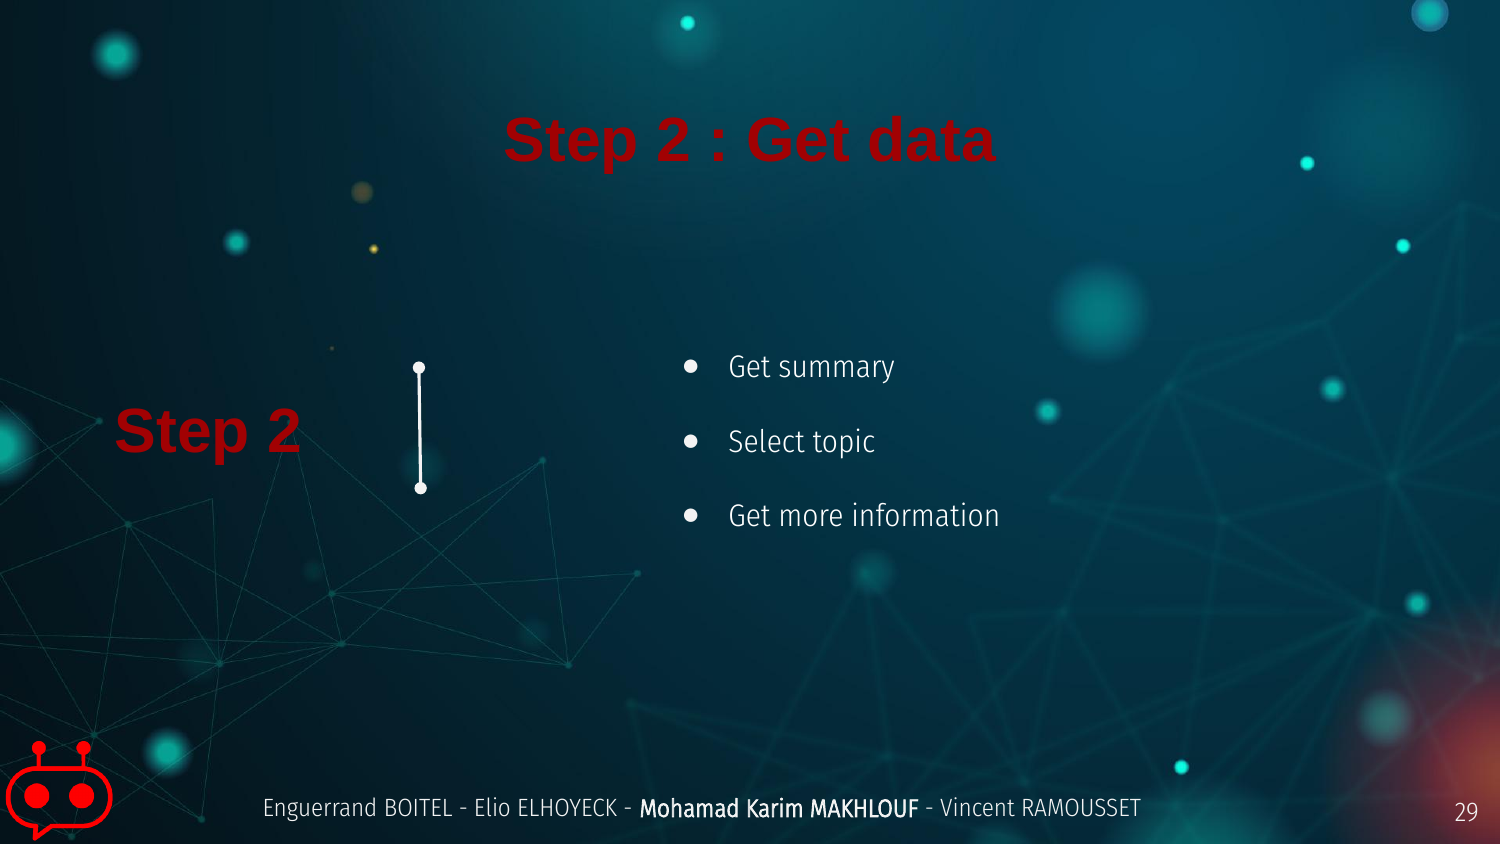

Get summary
Select topic
Get more information
# Step 2 : Get data
Step 2
Enguerrand BOITEL - Elio ELHOYECK - Mohamad Karim MAKHLOUF - Vincent RAMOUSSET
29